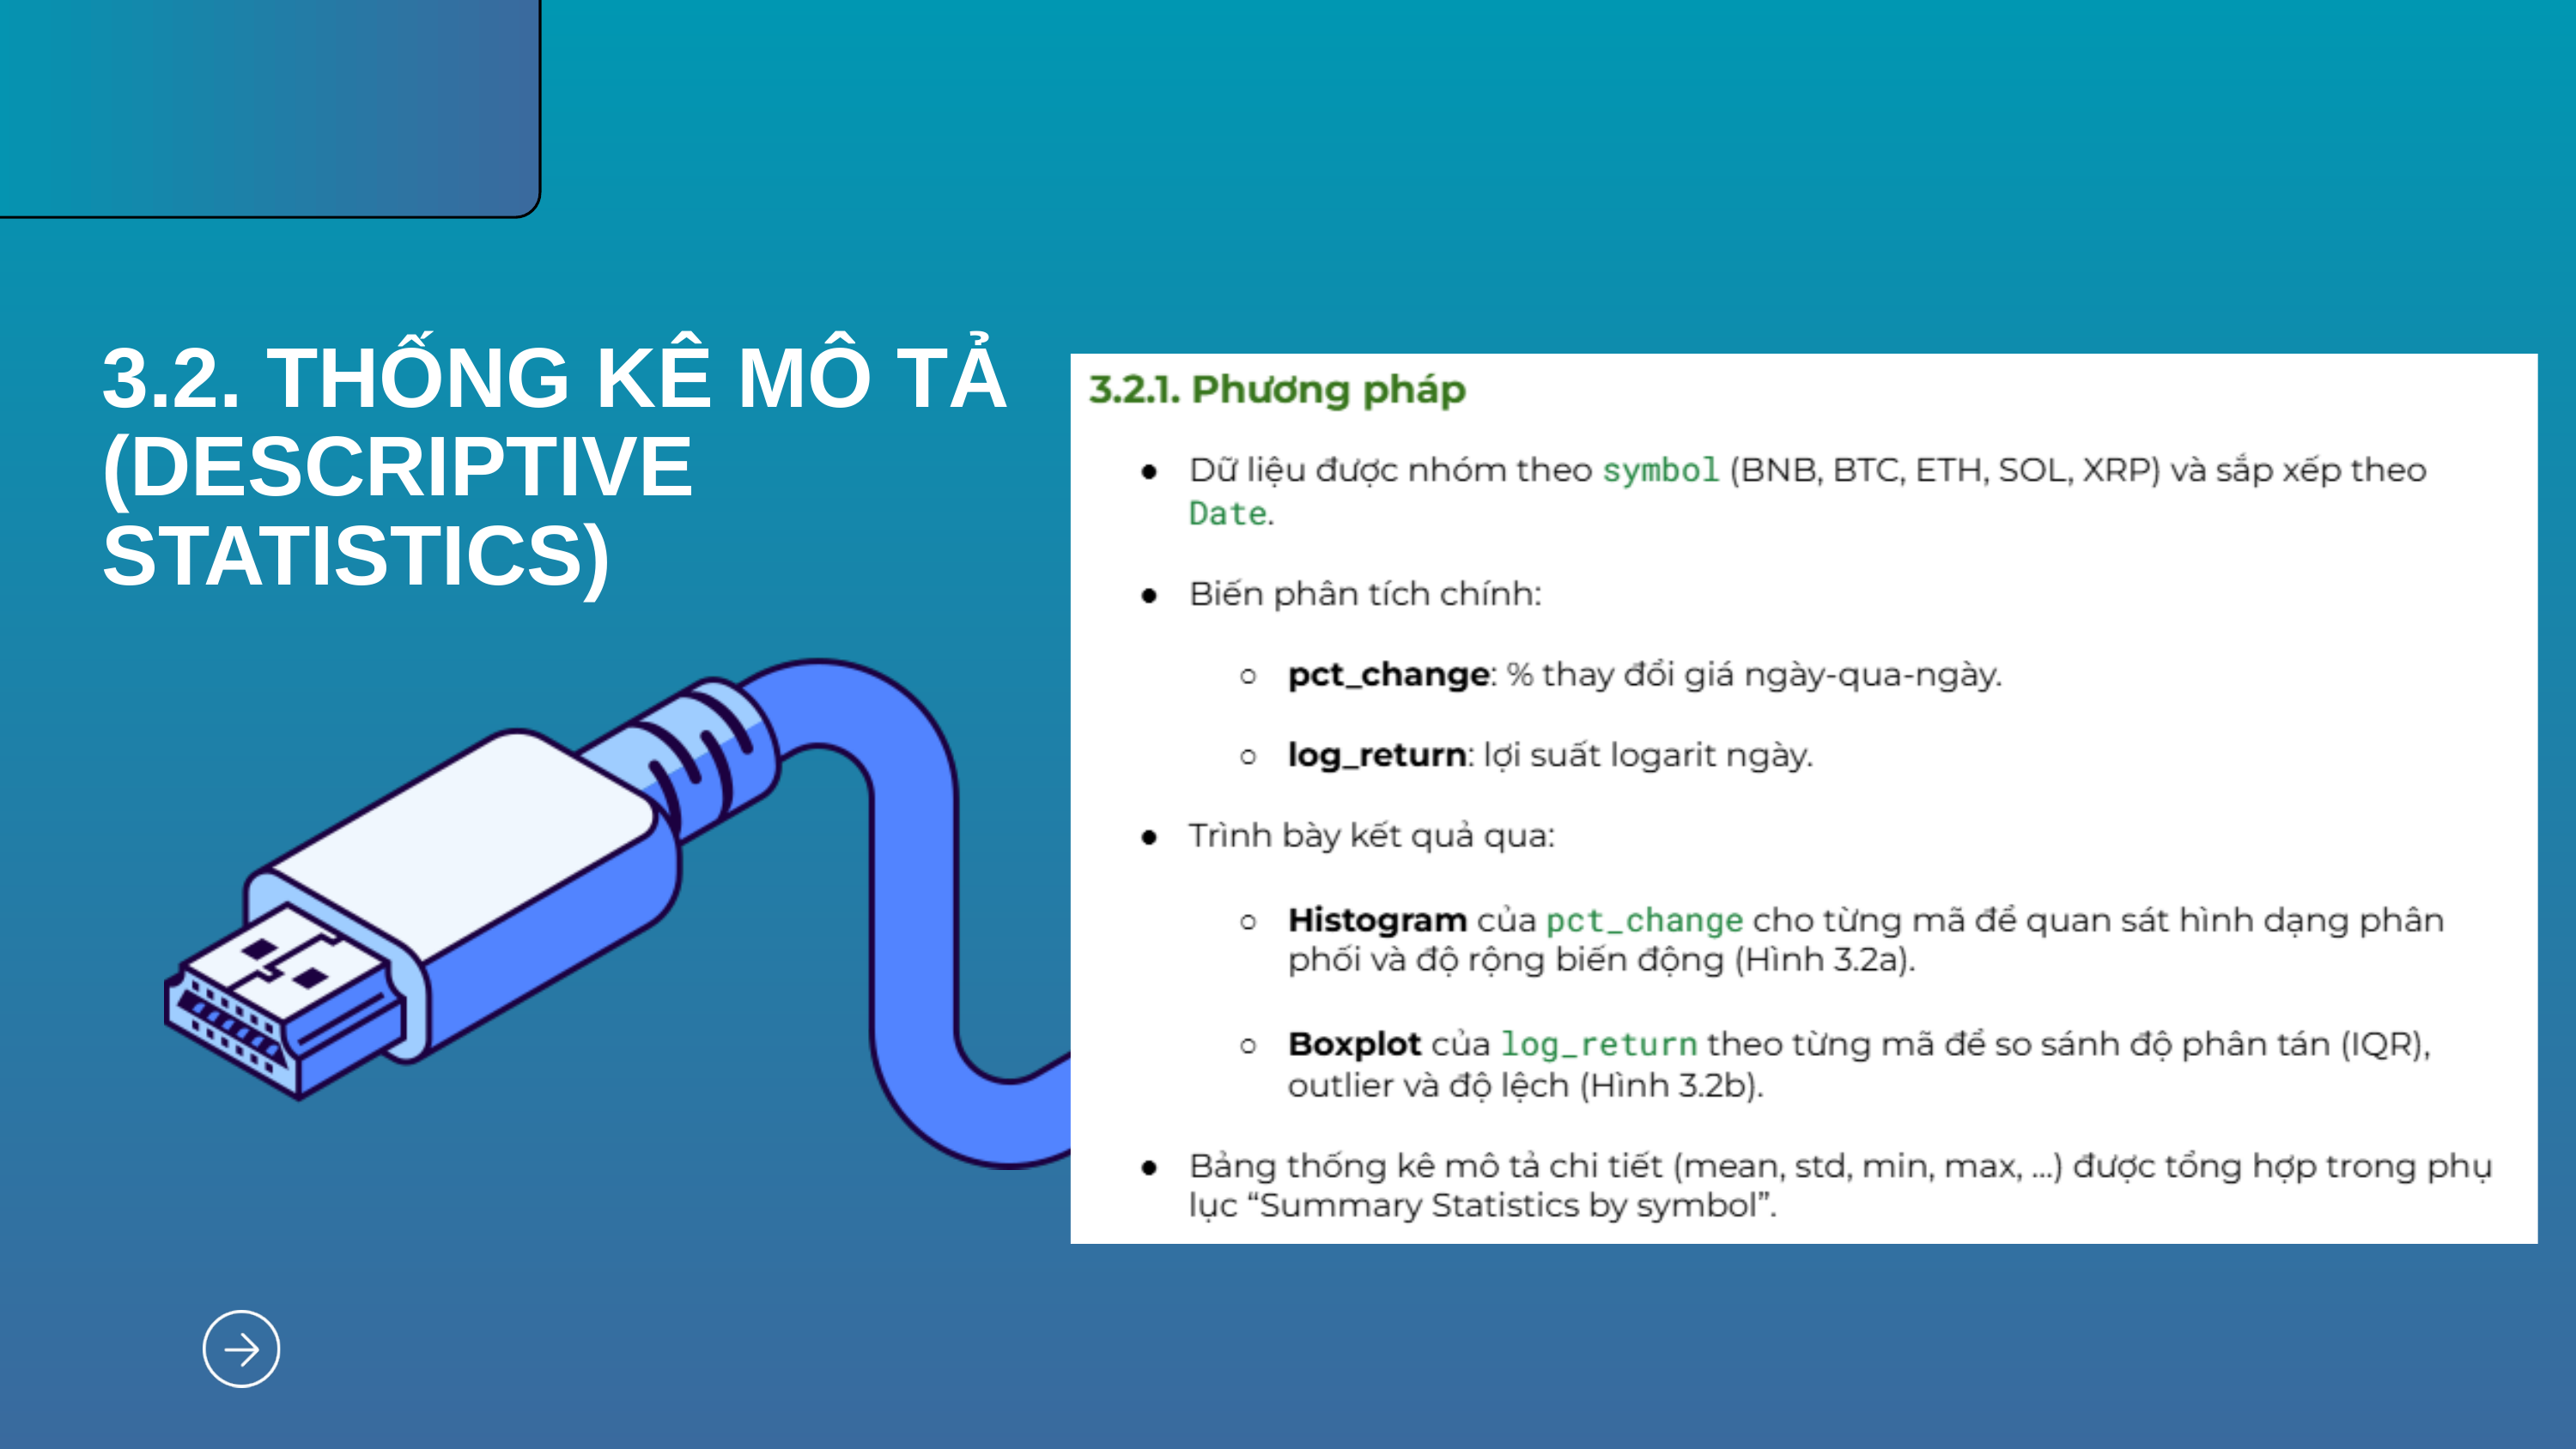

3.2. THỐNG KÊ MÔ TẢ (DESCRIPTIVE STATISTICS)